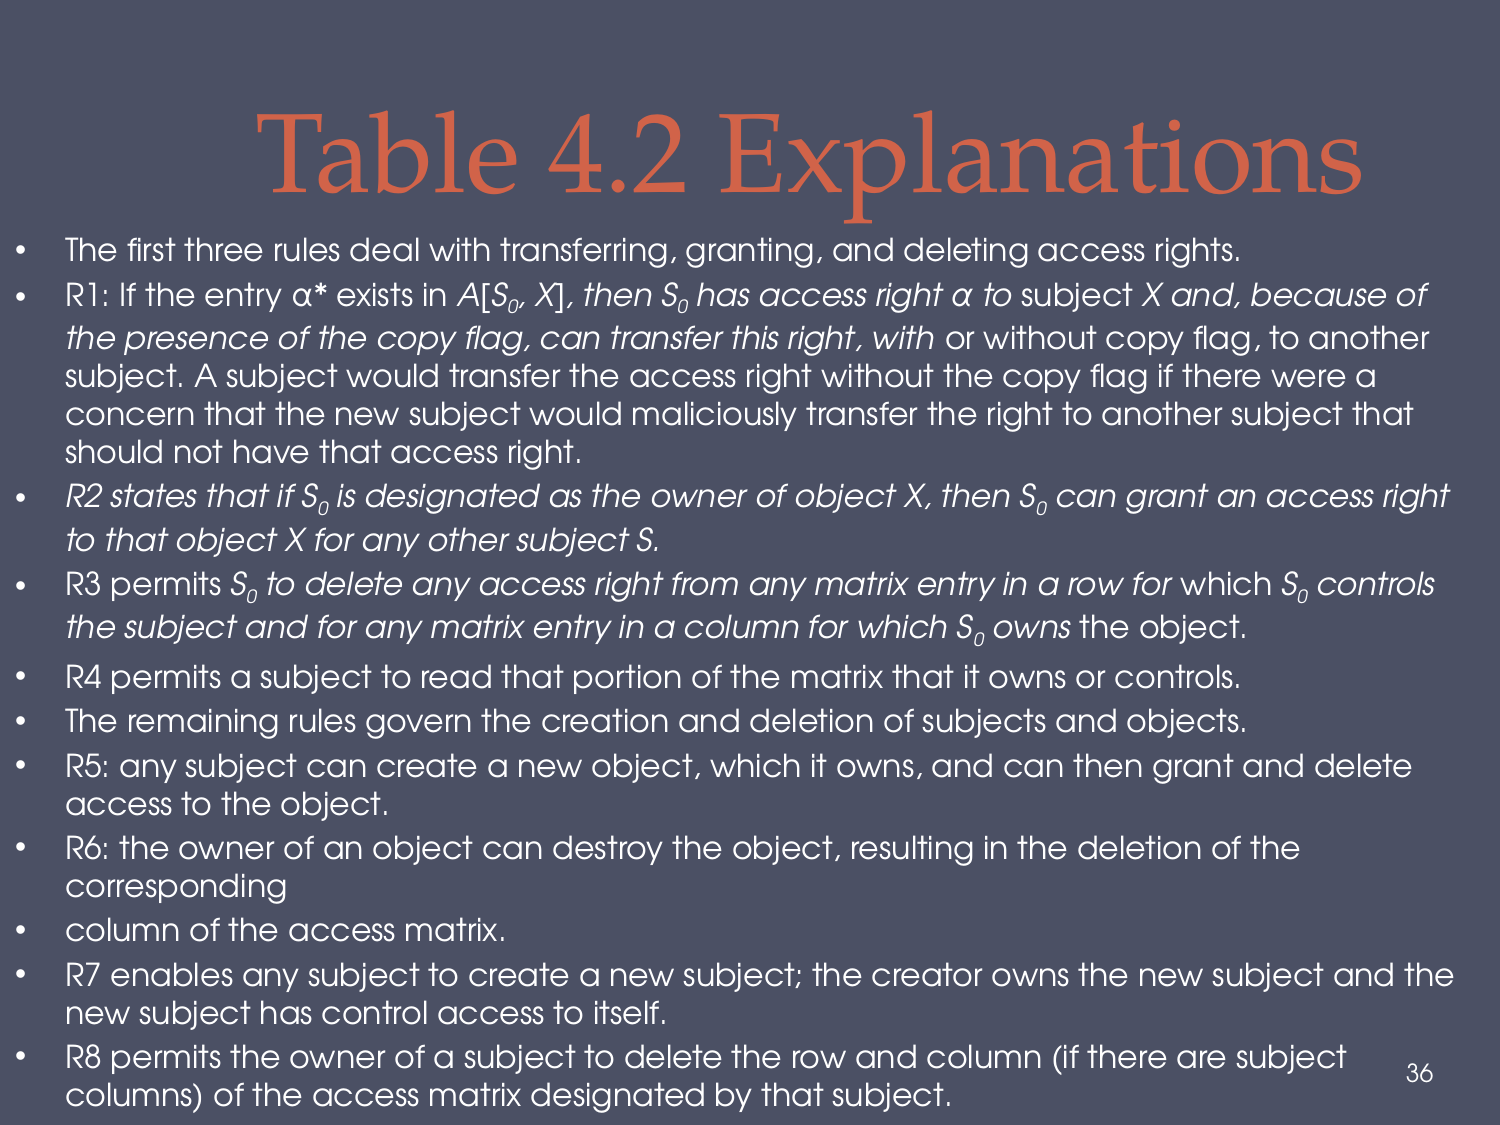

# Table 4.2 Explanations
The first three rules deal with transferring, granting, and deleting access rights.
R1: If the entry α* exists in A[S0, X], then S0 has access right α to subject X and, because of the presence of the copy flag, can transfer this right, with or without copy flag, to another subject. A subject would transfer the access right without the copy flag if there were a concern that the new subject would maliciously transfer the right to another subject that should not have that access right.
R2 states that if S0 is designated as the owner of object X, then S0 can grant an access right to that object X for any other subject S.
R3 permits S0 to delete any access right from any matrix entry in a row for which S0 controls the subject and for any matrix entry in a column for which S0 owns the object.
R4 permits a subject to read that portion of the matrix that it owns or controls.
The remaining rules govern the creation and deletion of subjects and objects.
R5: any subject can create a new object, which it owns, and can then grant and delete access to the object.
R6: the owner of an object can destroy the object, resulting in the deletion of the corresponding
column of the access matrix.
R7 enables any subject to create a new subject; the creator owns the new subject and the new subject has control access to itself.
R8 permits the owner of a subject to delete the row and column (if there are subject columns) of the access matrix designated by that subject.
36